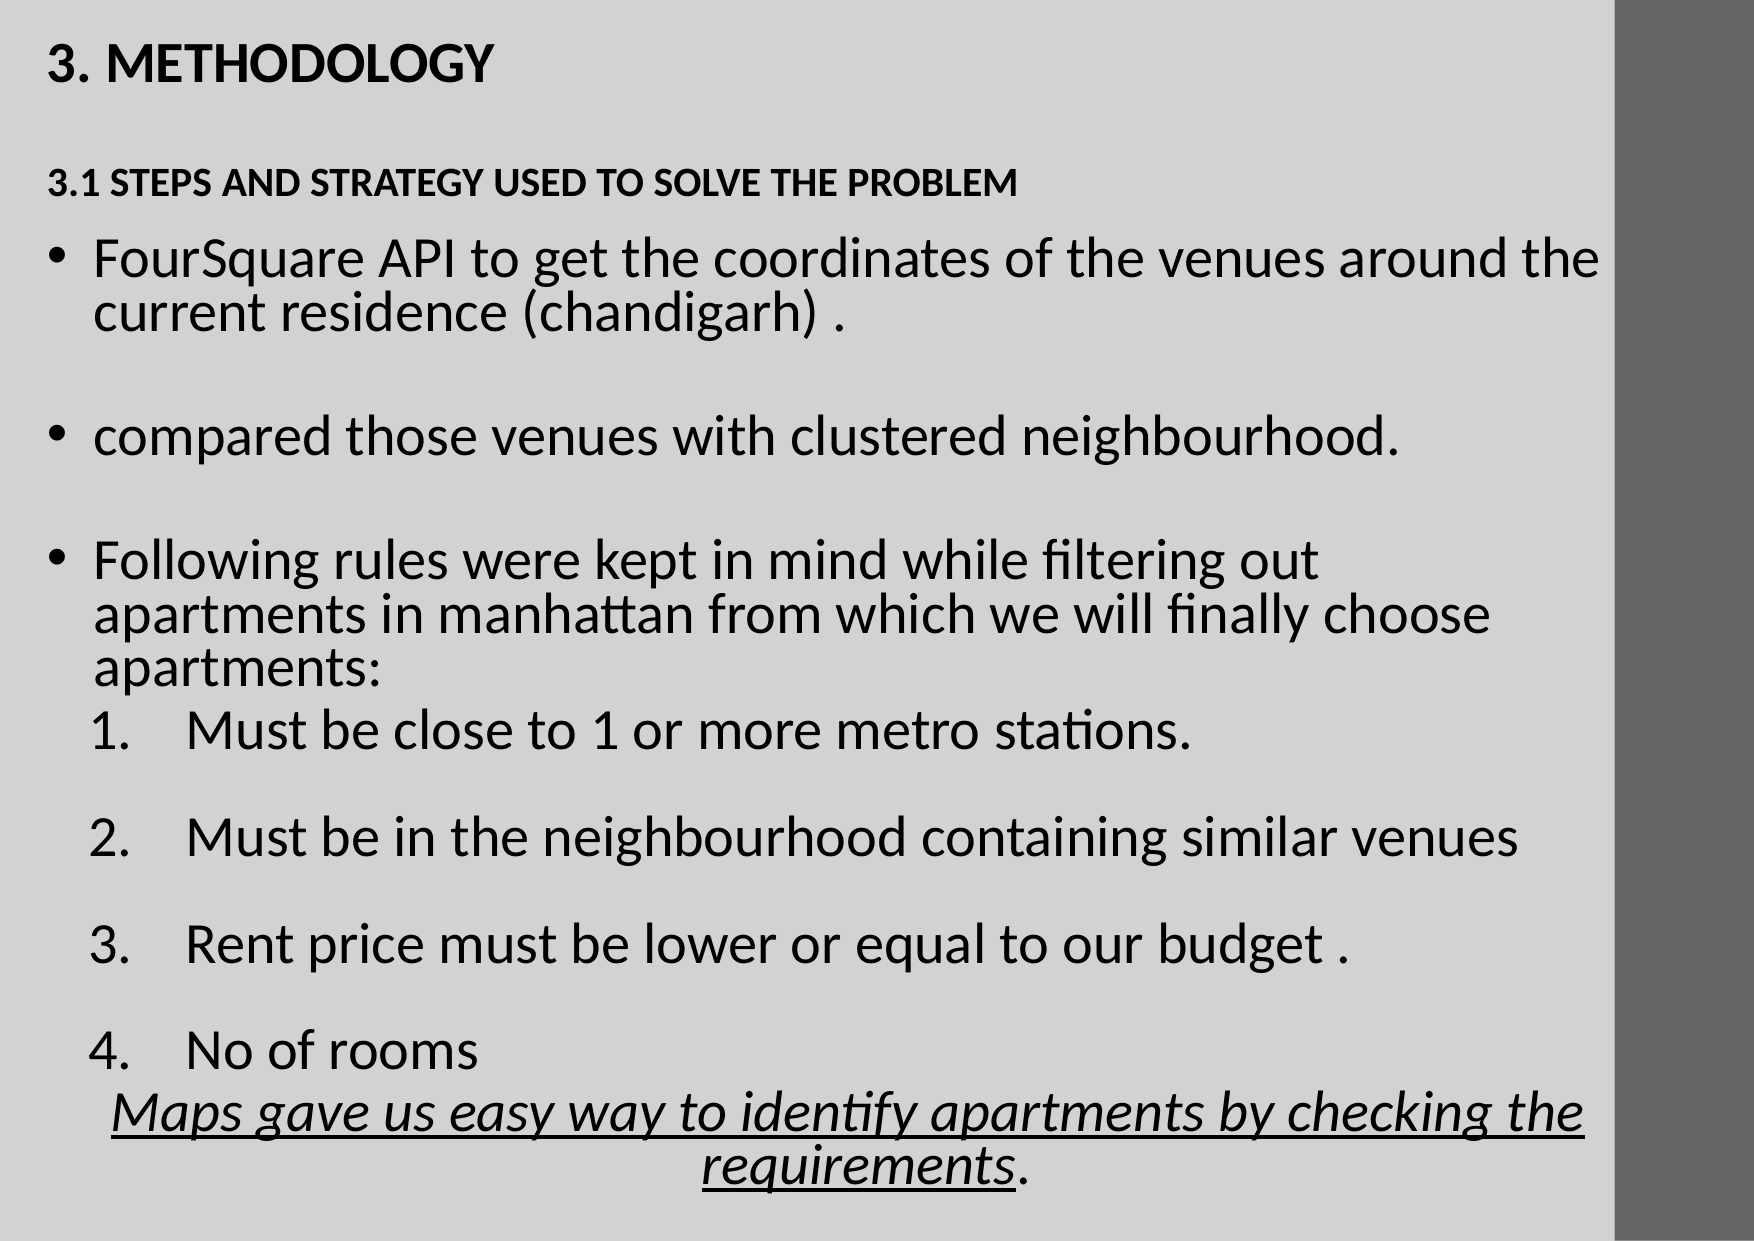

3. METHODOLOGY
3.1 STEPS AND STRATEGY USED TO SOLVE THE PROBLEM
FourSquare API to get the coordinates of the venues around the current residence (chandigarh) .

compared those venues with clustered neighbourhood.

Following rules were kept in mind while filtering out apartments in manhattan from which we will finally choose apartments:
1.    Must be close to 1 or more metro stations.

2.    Must be in the neighbourhood containing similar venues

3.    Rent price must be lower or equal to our budget .

4.    No of rooms
Maps gave us easy way to identify apartments by checking the requirements.